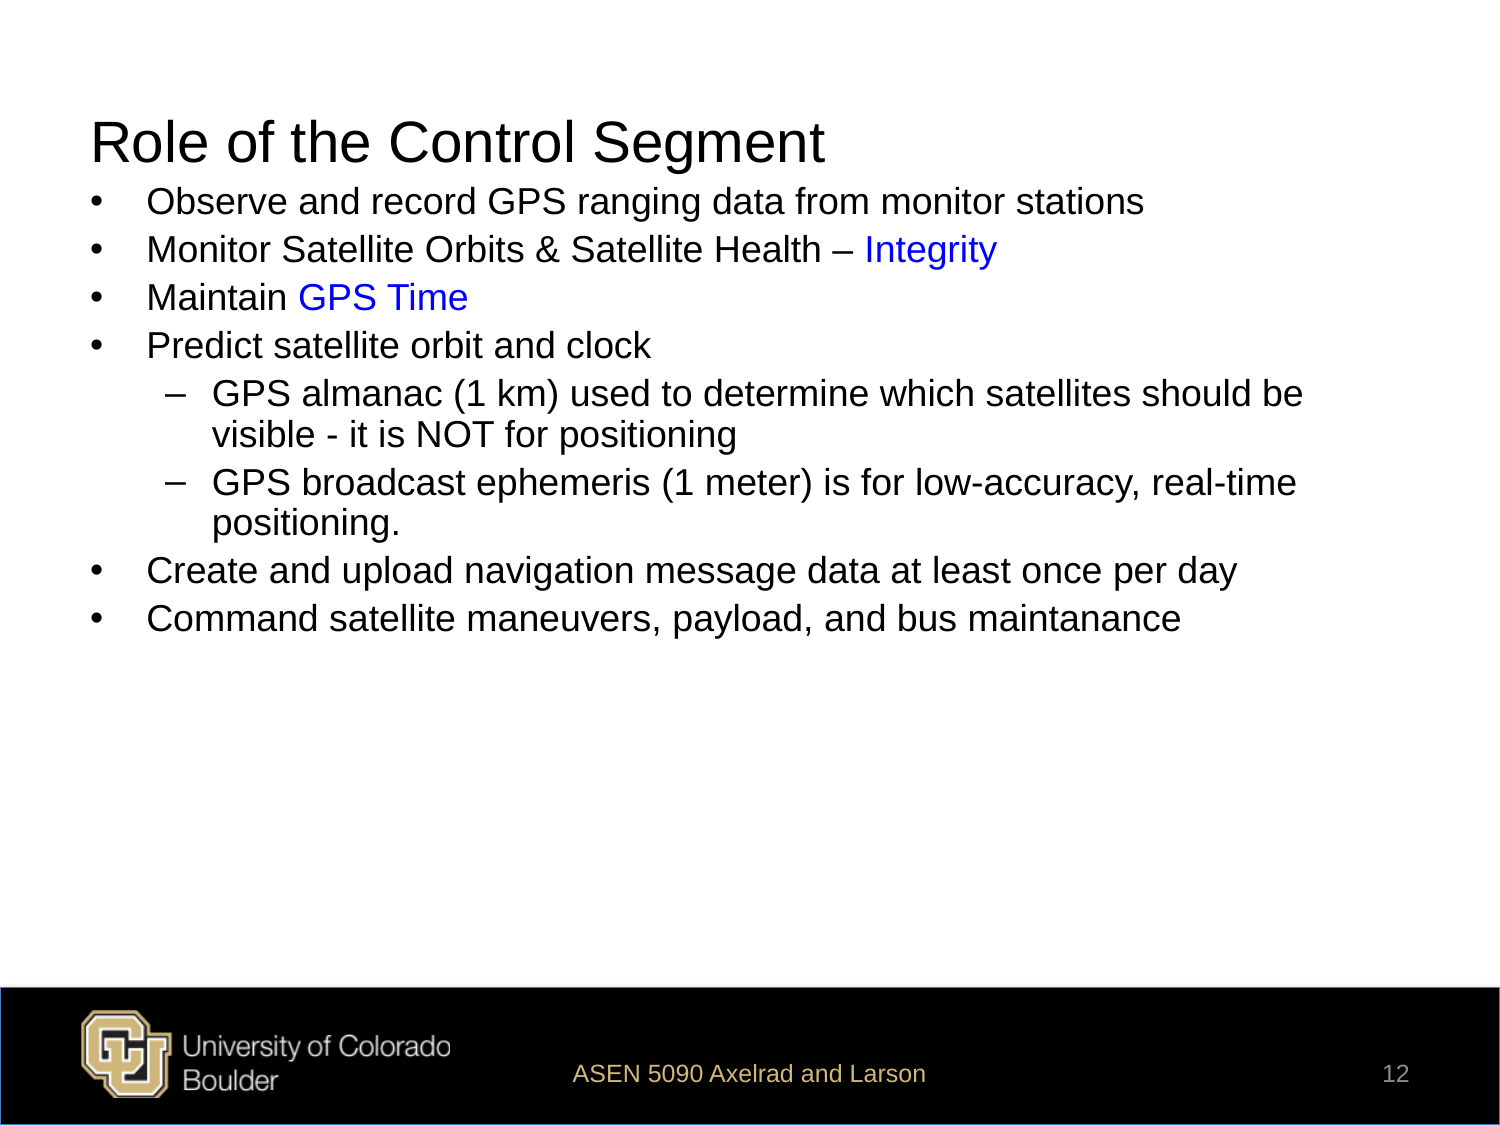

# Role of the Control Segment
Observe and record GPS ranging data from monitor stations
Monitor Satellite Orbits & Satellite Health – Integrity
Maintain GPS Time
Predict satellite orbit and clock
GPS almanac (1 km) used to determine which satellites should be visible - it is NOT for positioning
GPS broadcast ephemeris (1 meter) is for low-accuracy, real-time positioning.
Create and upload navigation message data at least once per day
Command satellite maneuvers, payload, and bus maintanance

ASEN 5090 Axelrad and Larson
12